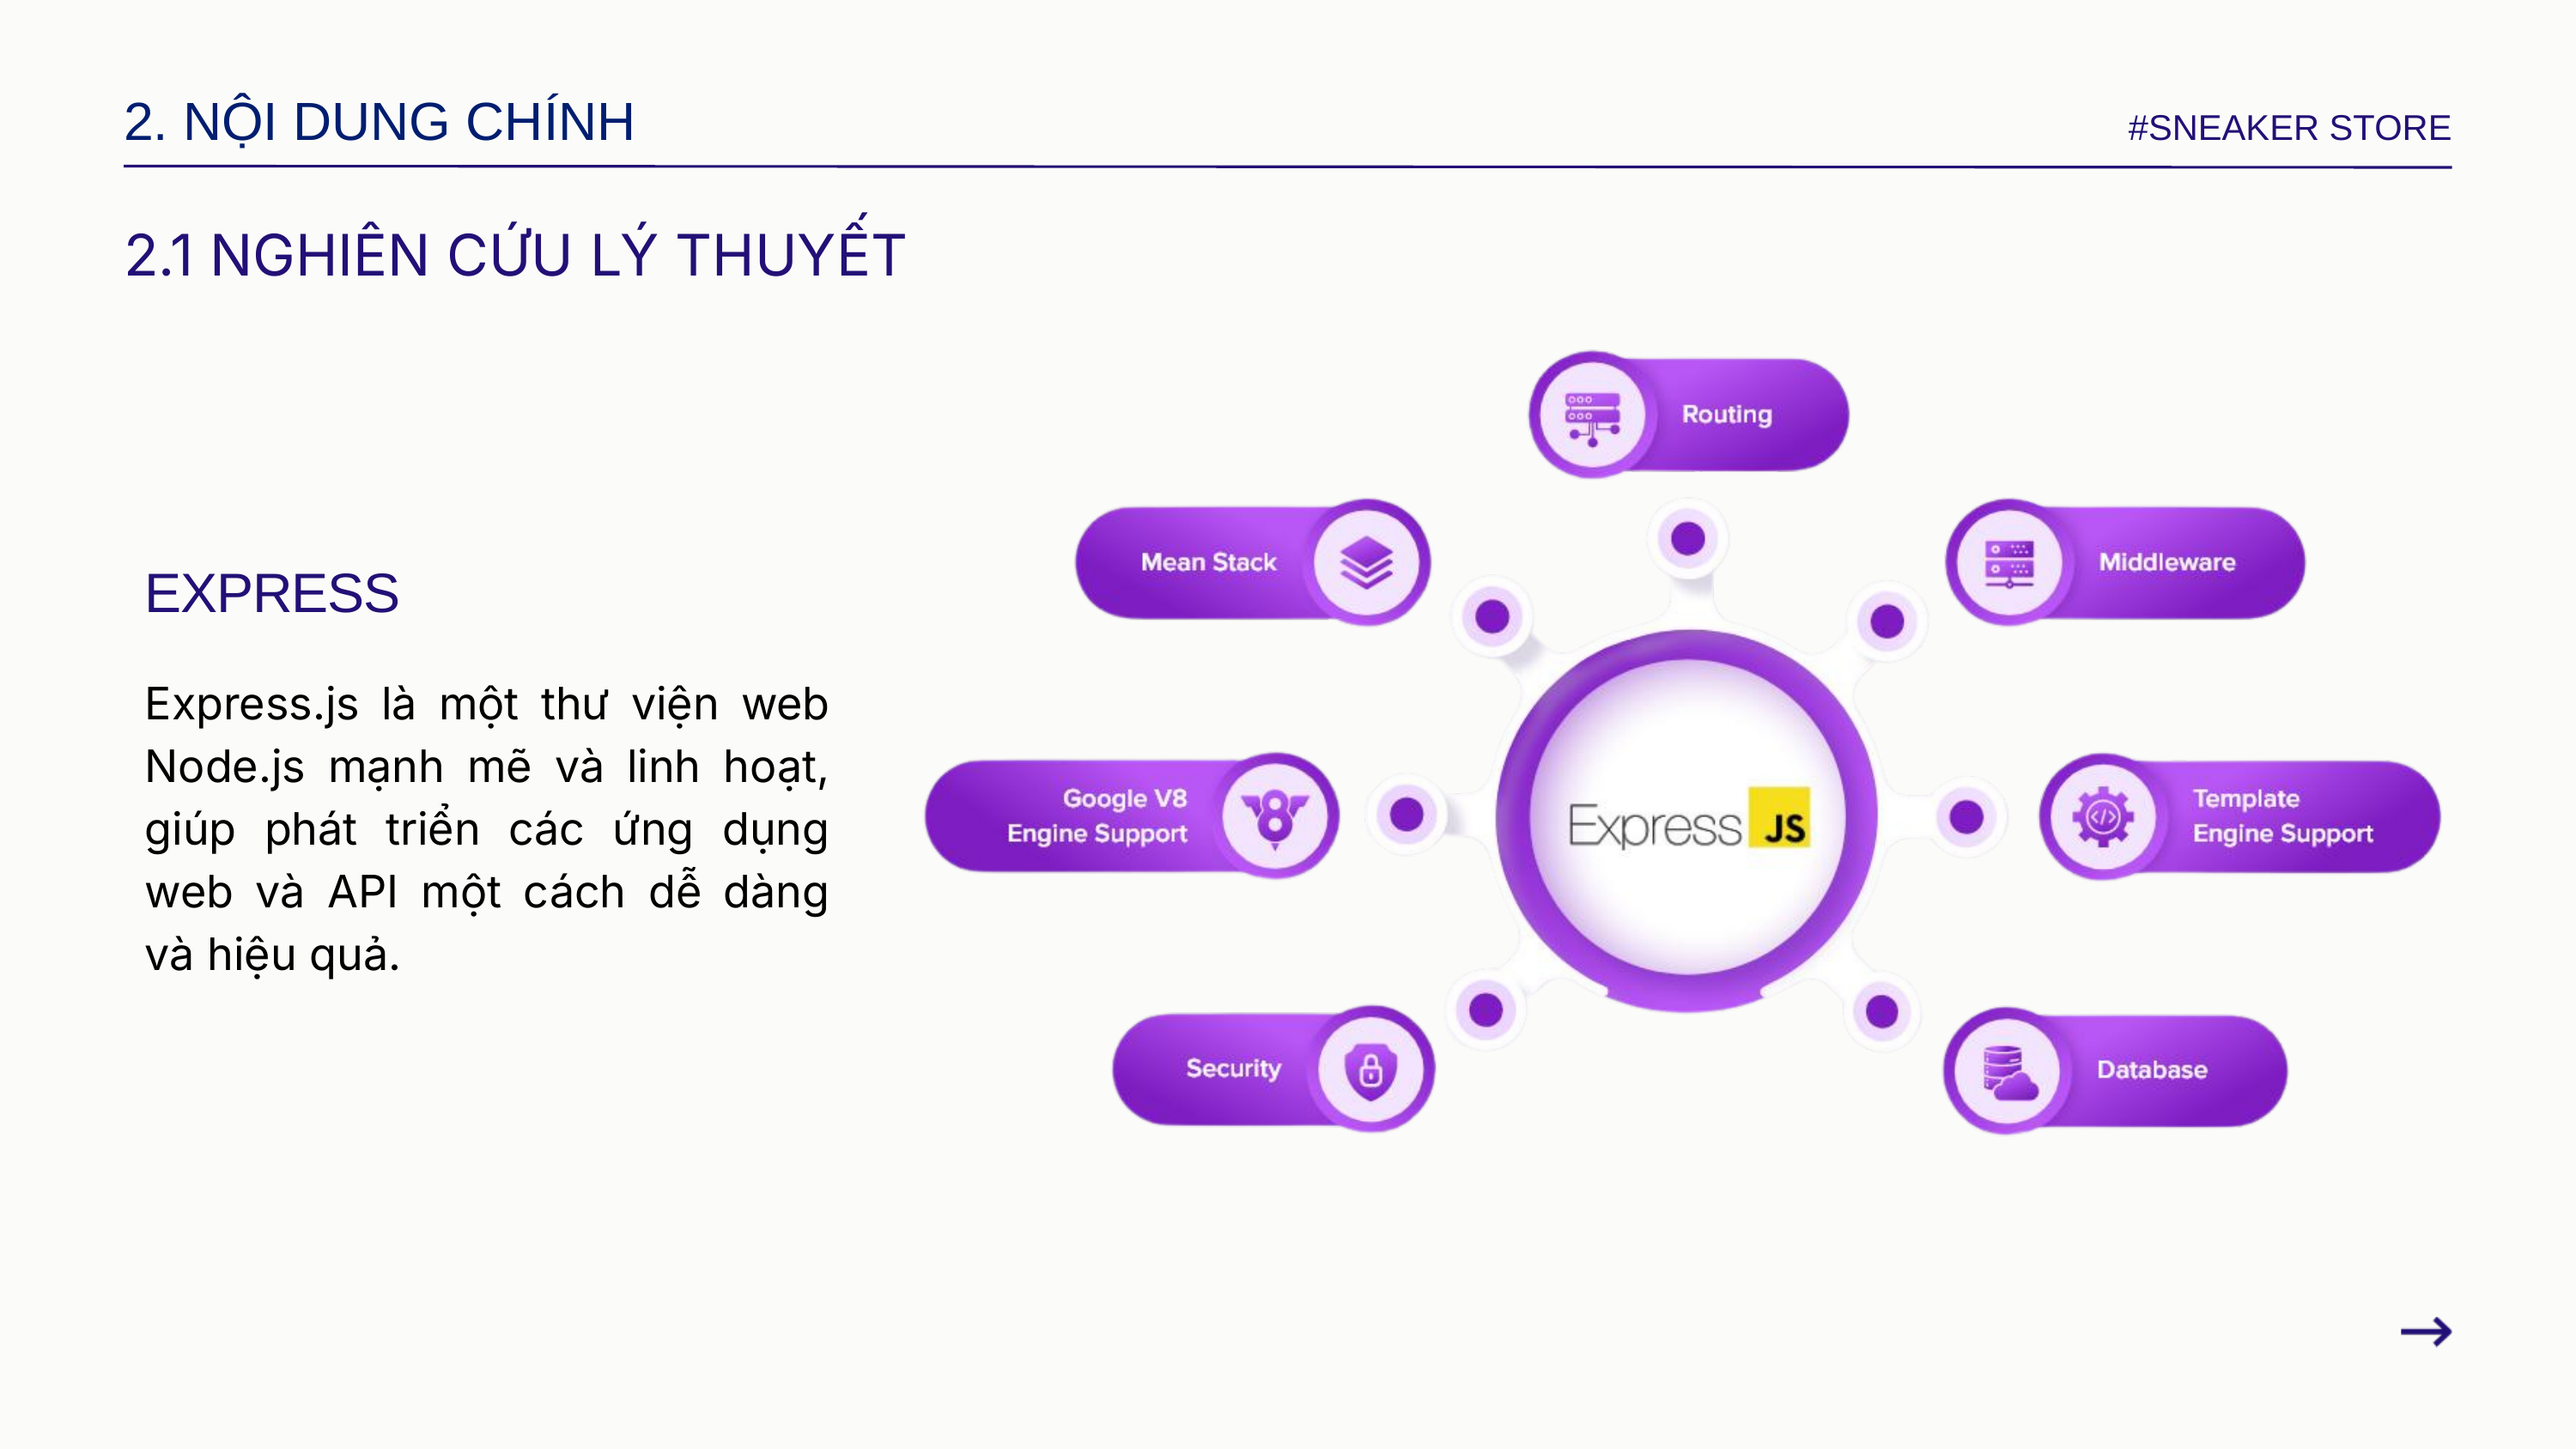

2. NỘI DUNG CHÍNH
#SNEAKER STORE

2.1 NGHIÊN CỨU LÝ THUYẾT

EXPRESS
Express.js là một thư viện web Node.js mạnh mẽ và linh hoạt, giúp phát triển các ứng dụng web và API một cách dễ dàng và hiệu quả.